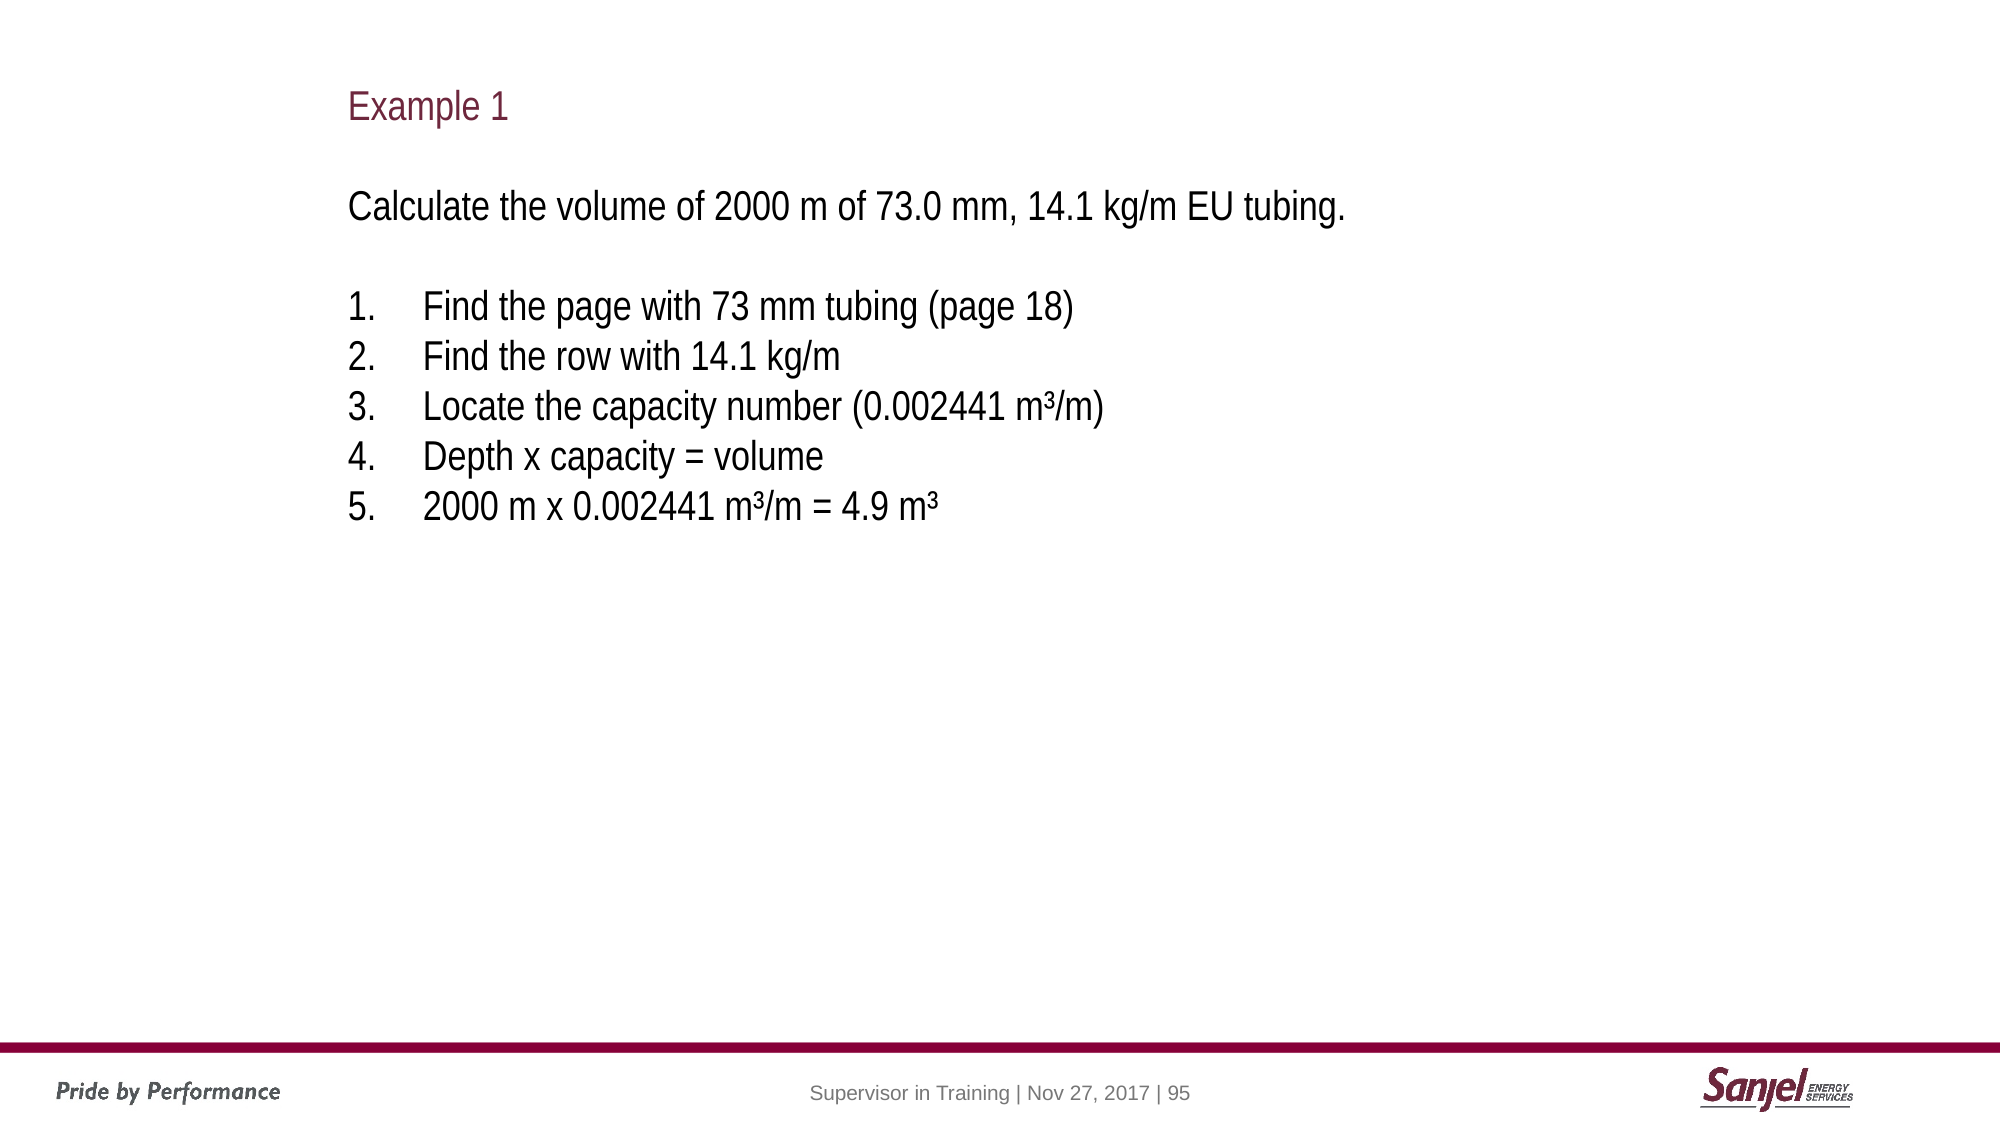

Example 1

Calculate the volume of 2000 m of 73.0 mm, 14.1 kg/m EU tubing.

Find the page with 73 mm tubing (page 18)
Find the row with 14.1 kg/m
Locate the capacity number (0.002441 m³/m)
Depth x capacity = volume
2000 m x 0.002441 m³/m = 4.9 m³